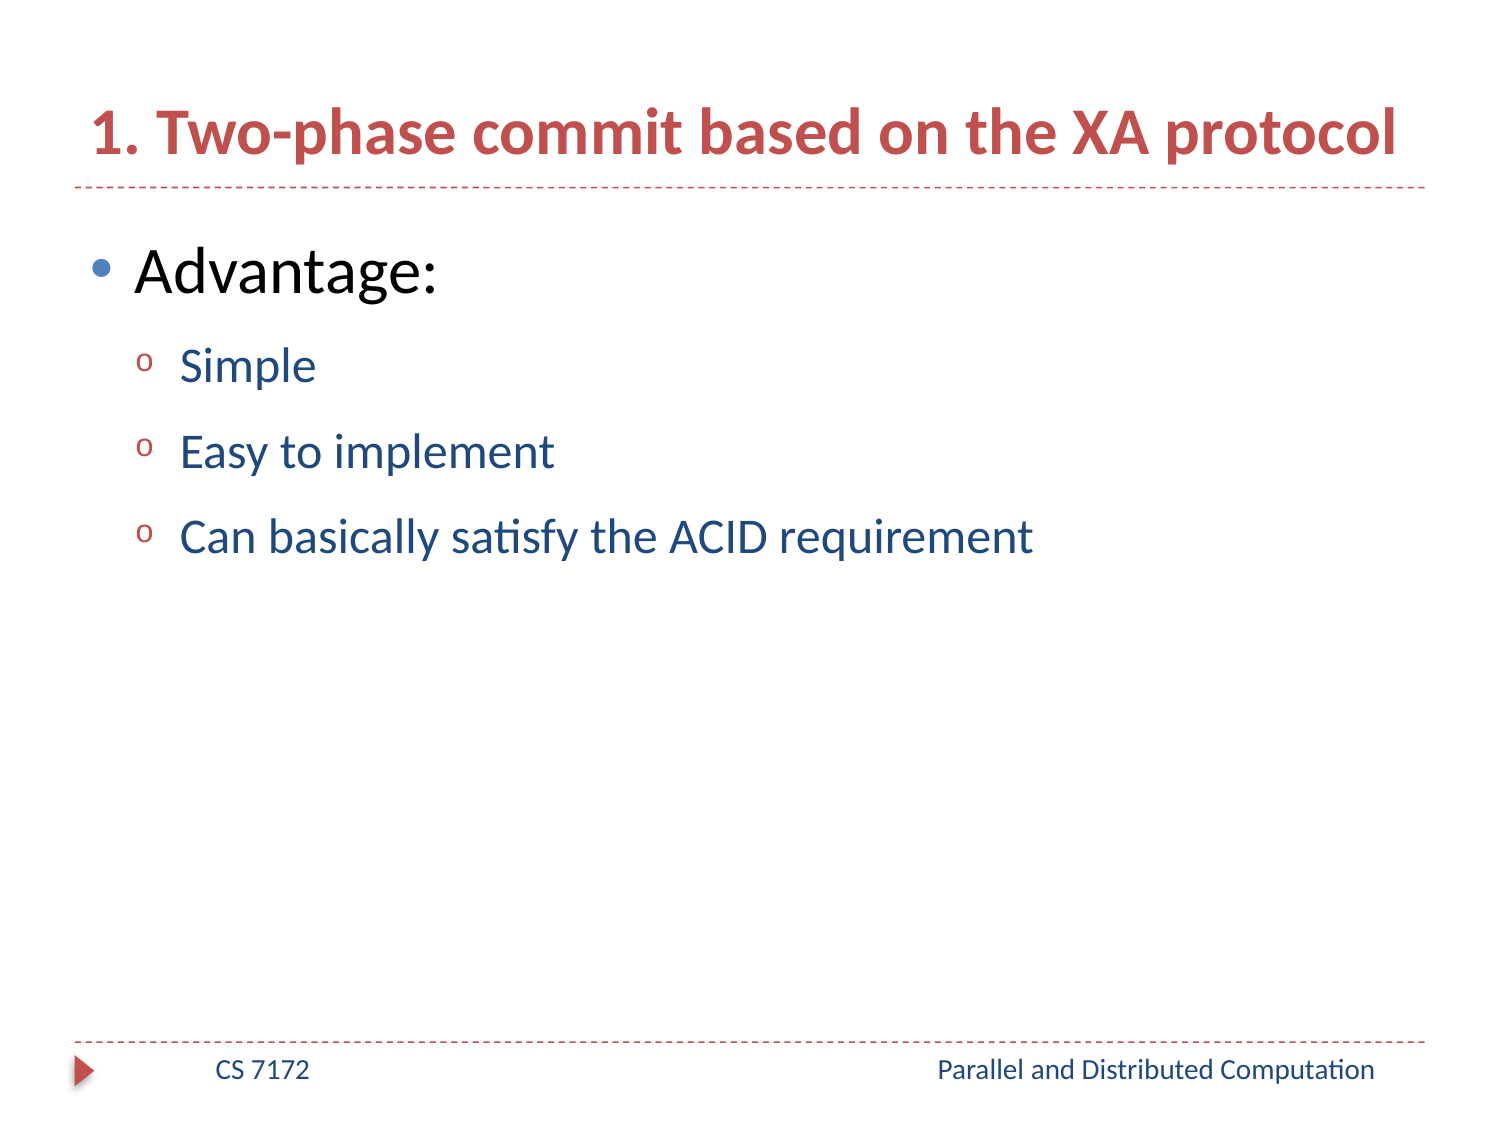

# 1. Two-phase commit based on the XA protocol
Advantage:
Simple
Easy to implement
Can basically satisfy the ACID requirement
CS 7172
Parallel and Distributed Computation